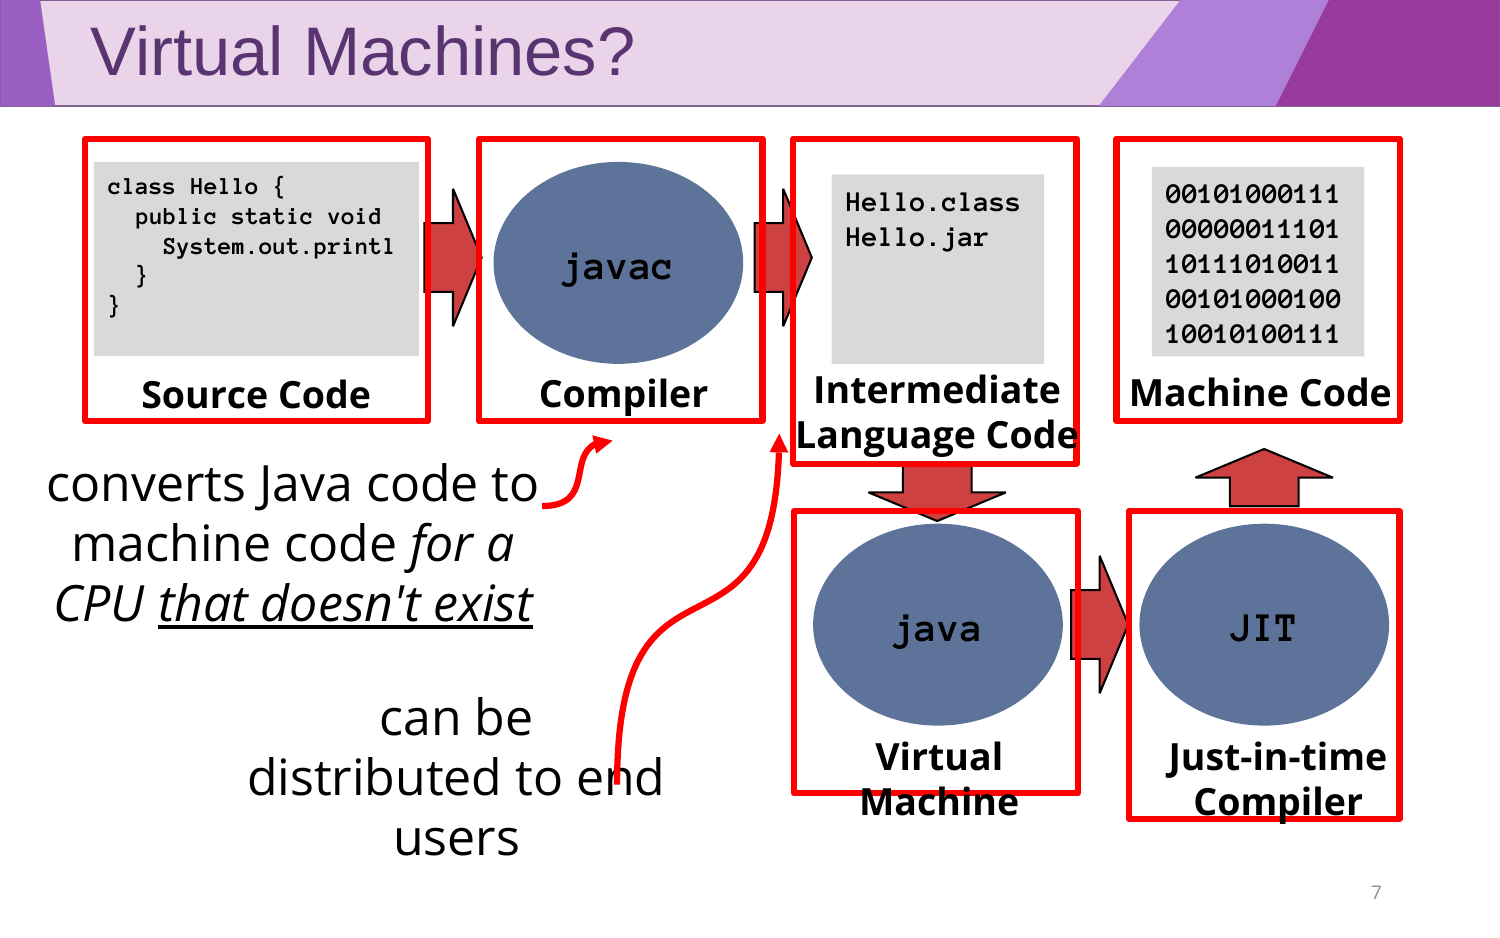

# Virtual Machines?

class Hello {
  public static void
    System.out.printl
  }
}

javac
0010100011100000011101101110100110010100010010010100111
Hello.class
Hello.jar

Intermediate Language Code
Machine Code
Compiler
Source Code

can be distributed to end users
converts Java code to machine code for a CPU that doesn't exist

java
JIT

Virtual Machine
Just-in-time Compiler
7